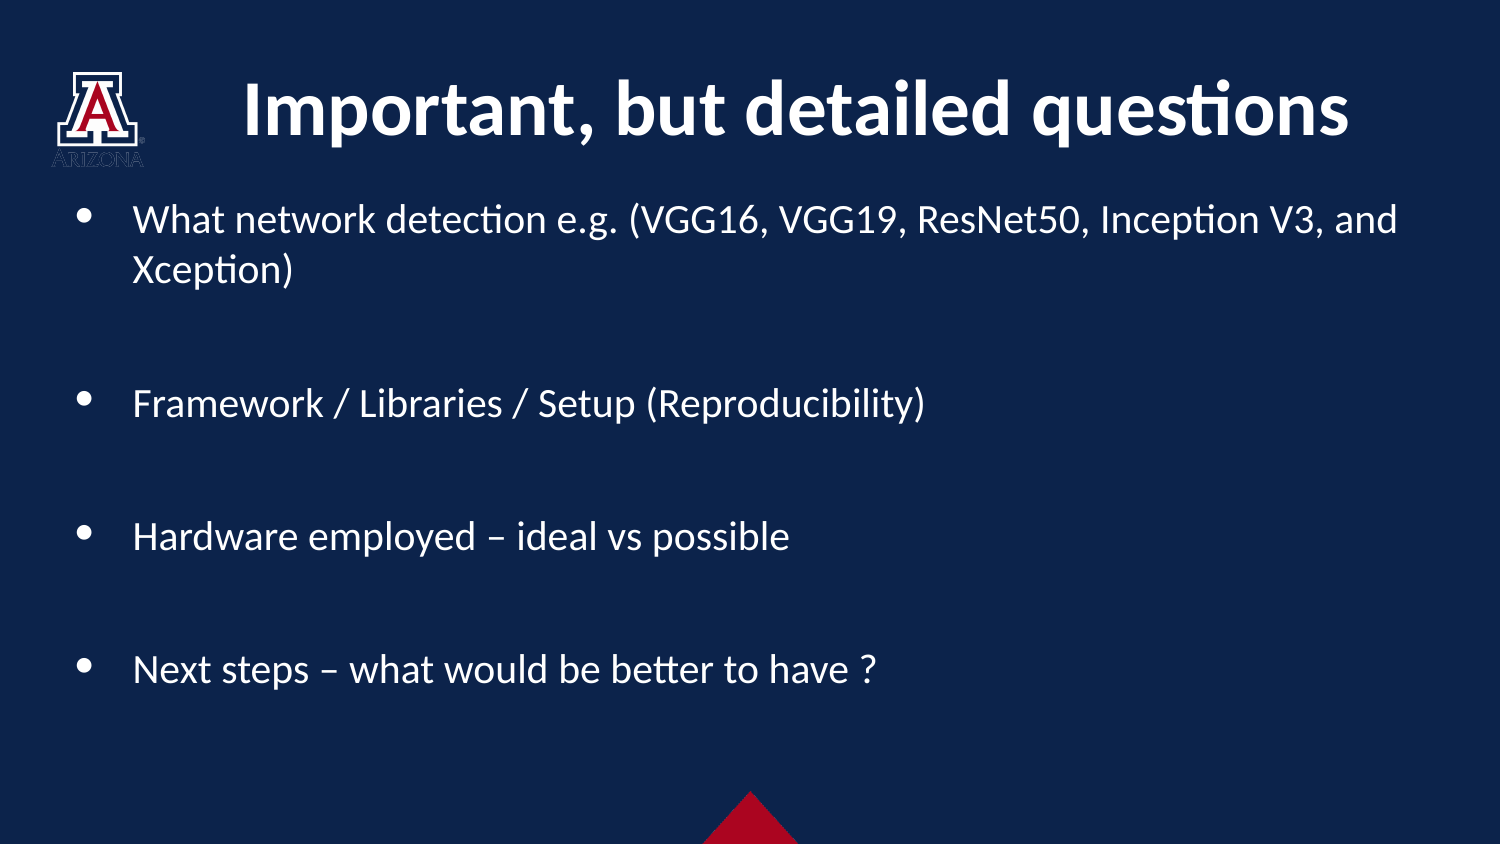

# Important, but detailed questions
What network detection e.g. (VGG16, VGG19, ResNet50, Inception V3, and Xception)

Framework / Libraries / Setup (Reproducibility)

Hardware employed – ideal vs possible

Next steps – what would be better to have ?